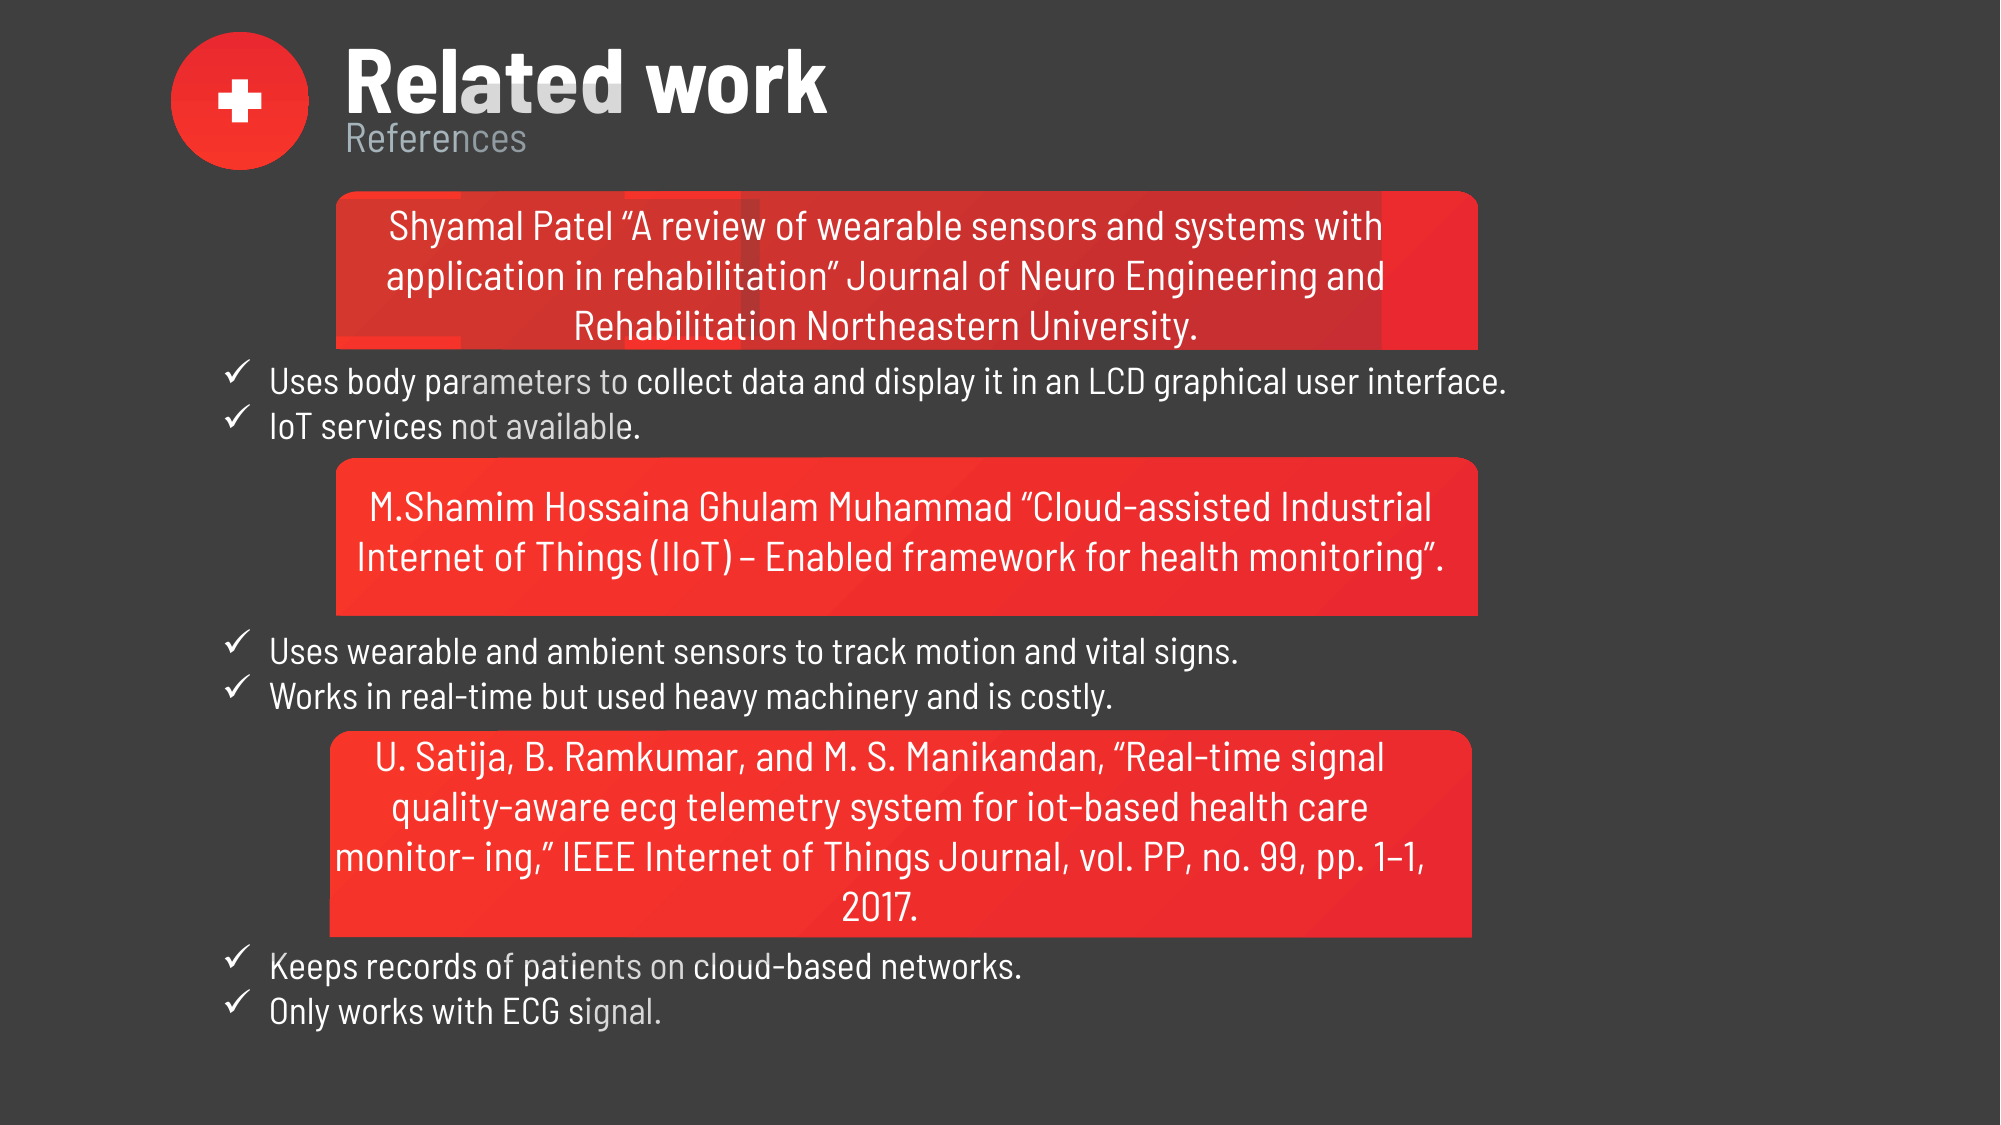

Related work

Uses body parameters to collect data and display it in an LCD graphical user interface.
IoT services not available.

Uses wearable and ambient sensors to track motion and vital signs.
Works in real-time but used heavy machinery and is costly.

Keeps records of patients on cloud-based networks.
Only works with ECG signal.

References
Shyamal Patel “A review of wearable sensors and systems with application in rehabilitation” Journal of Neuro Engineering and Rehabilitation Northeastern University.

M.Shamim Hossaina Ghulam Muhammad “Cloud-assisted Industrial Internet of Things (IIoT) – Enabled framework for health monitoring”.
U. Satija, B. Ramkumar, and M. S. Manikandan, “Real-time signal quality-aware ecg telemetry system for iot-based health care monitor- ing,” IEEE Internet of Things Journal, vol. PP, no. 99, pp. 1–1, 2017.